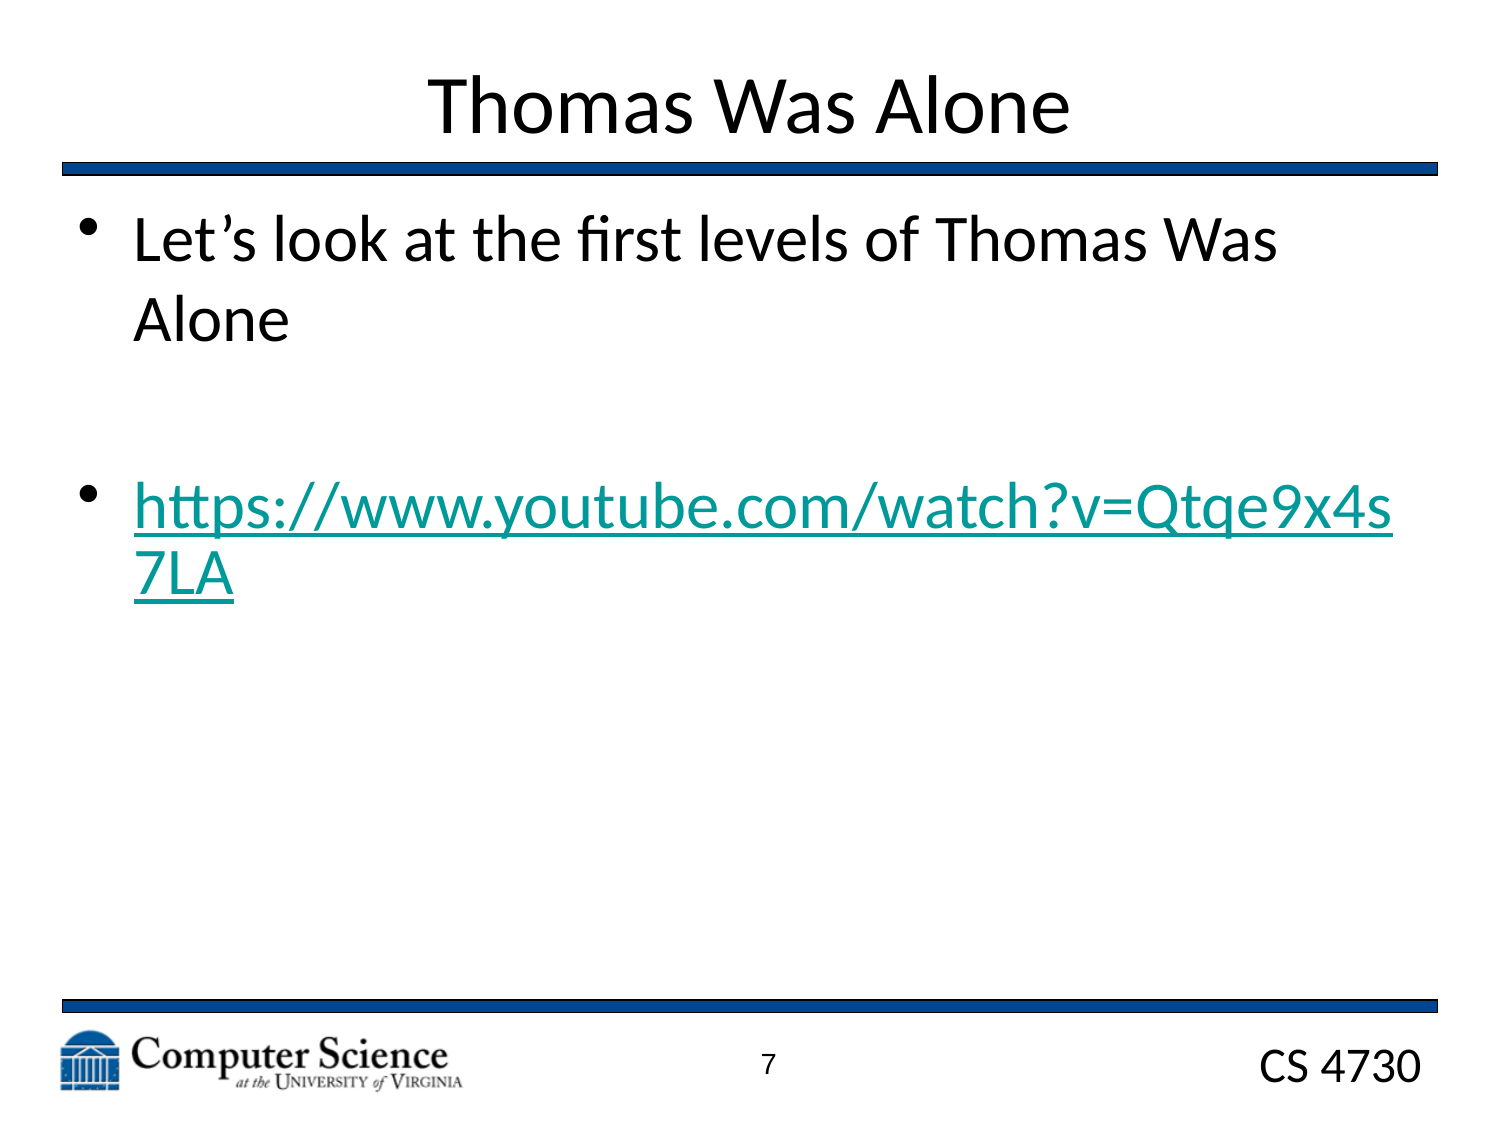

# Thomas Was Alone
Let’s look at the first levels of Thomas Was Alone

https://www.youtube.com/watch?v=Qtqe9x4s7LA

7